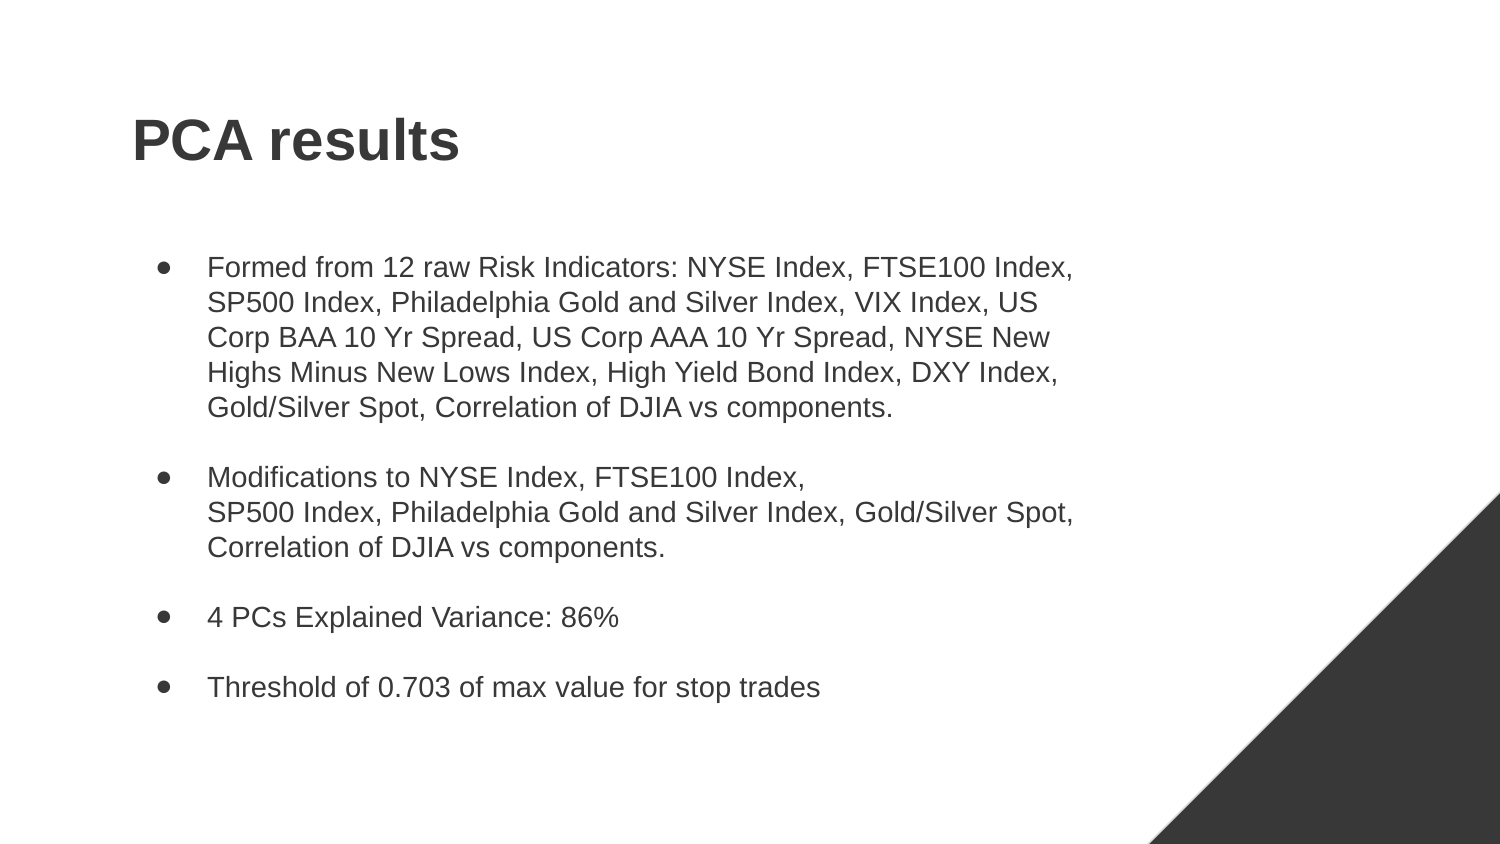

# PCA results
Formed from 12 raw Risk Indicators: NYSE Index, FTSE100 Index, SP500 Index, Philadelphia Gold and Silver Index, VIX Index, US Corp BAA 10 Yr Spread, US Corp AAA 10 Yr Spread, NYSE New Highs Minus New Lows Index, High Yield Bond Index, DXY Index, Gold/Silver Spot, Correlation of DJIA vs components.

Modifications to NYSE Index, FTSE100 Index, SP500 Index, Philadelphia Gold and Silver Index, Gold/Silver Spot, Correlation of DJIA vs components.

4 PCs Explained Variance: 86%

Threshold of 0.703 of max value for stop trades